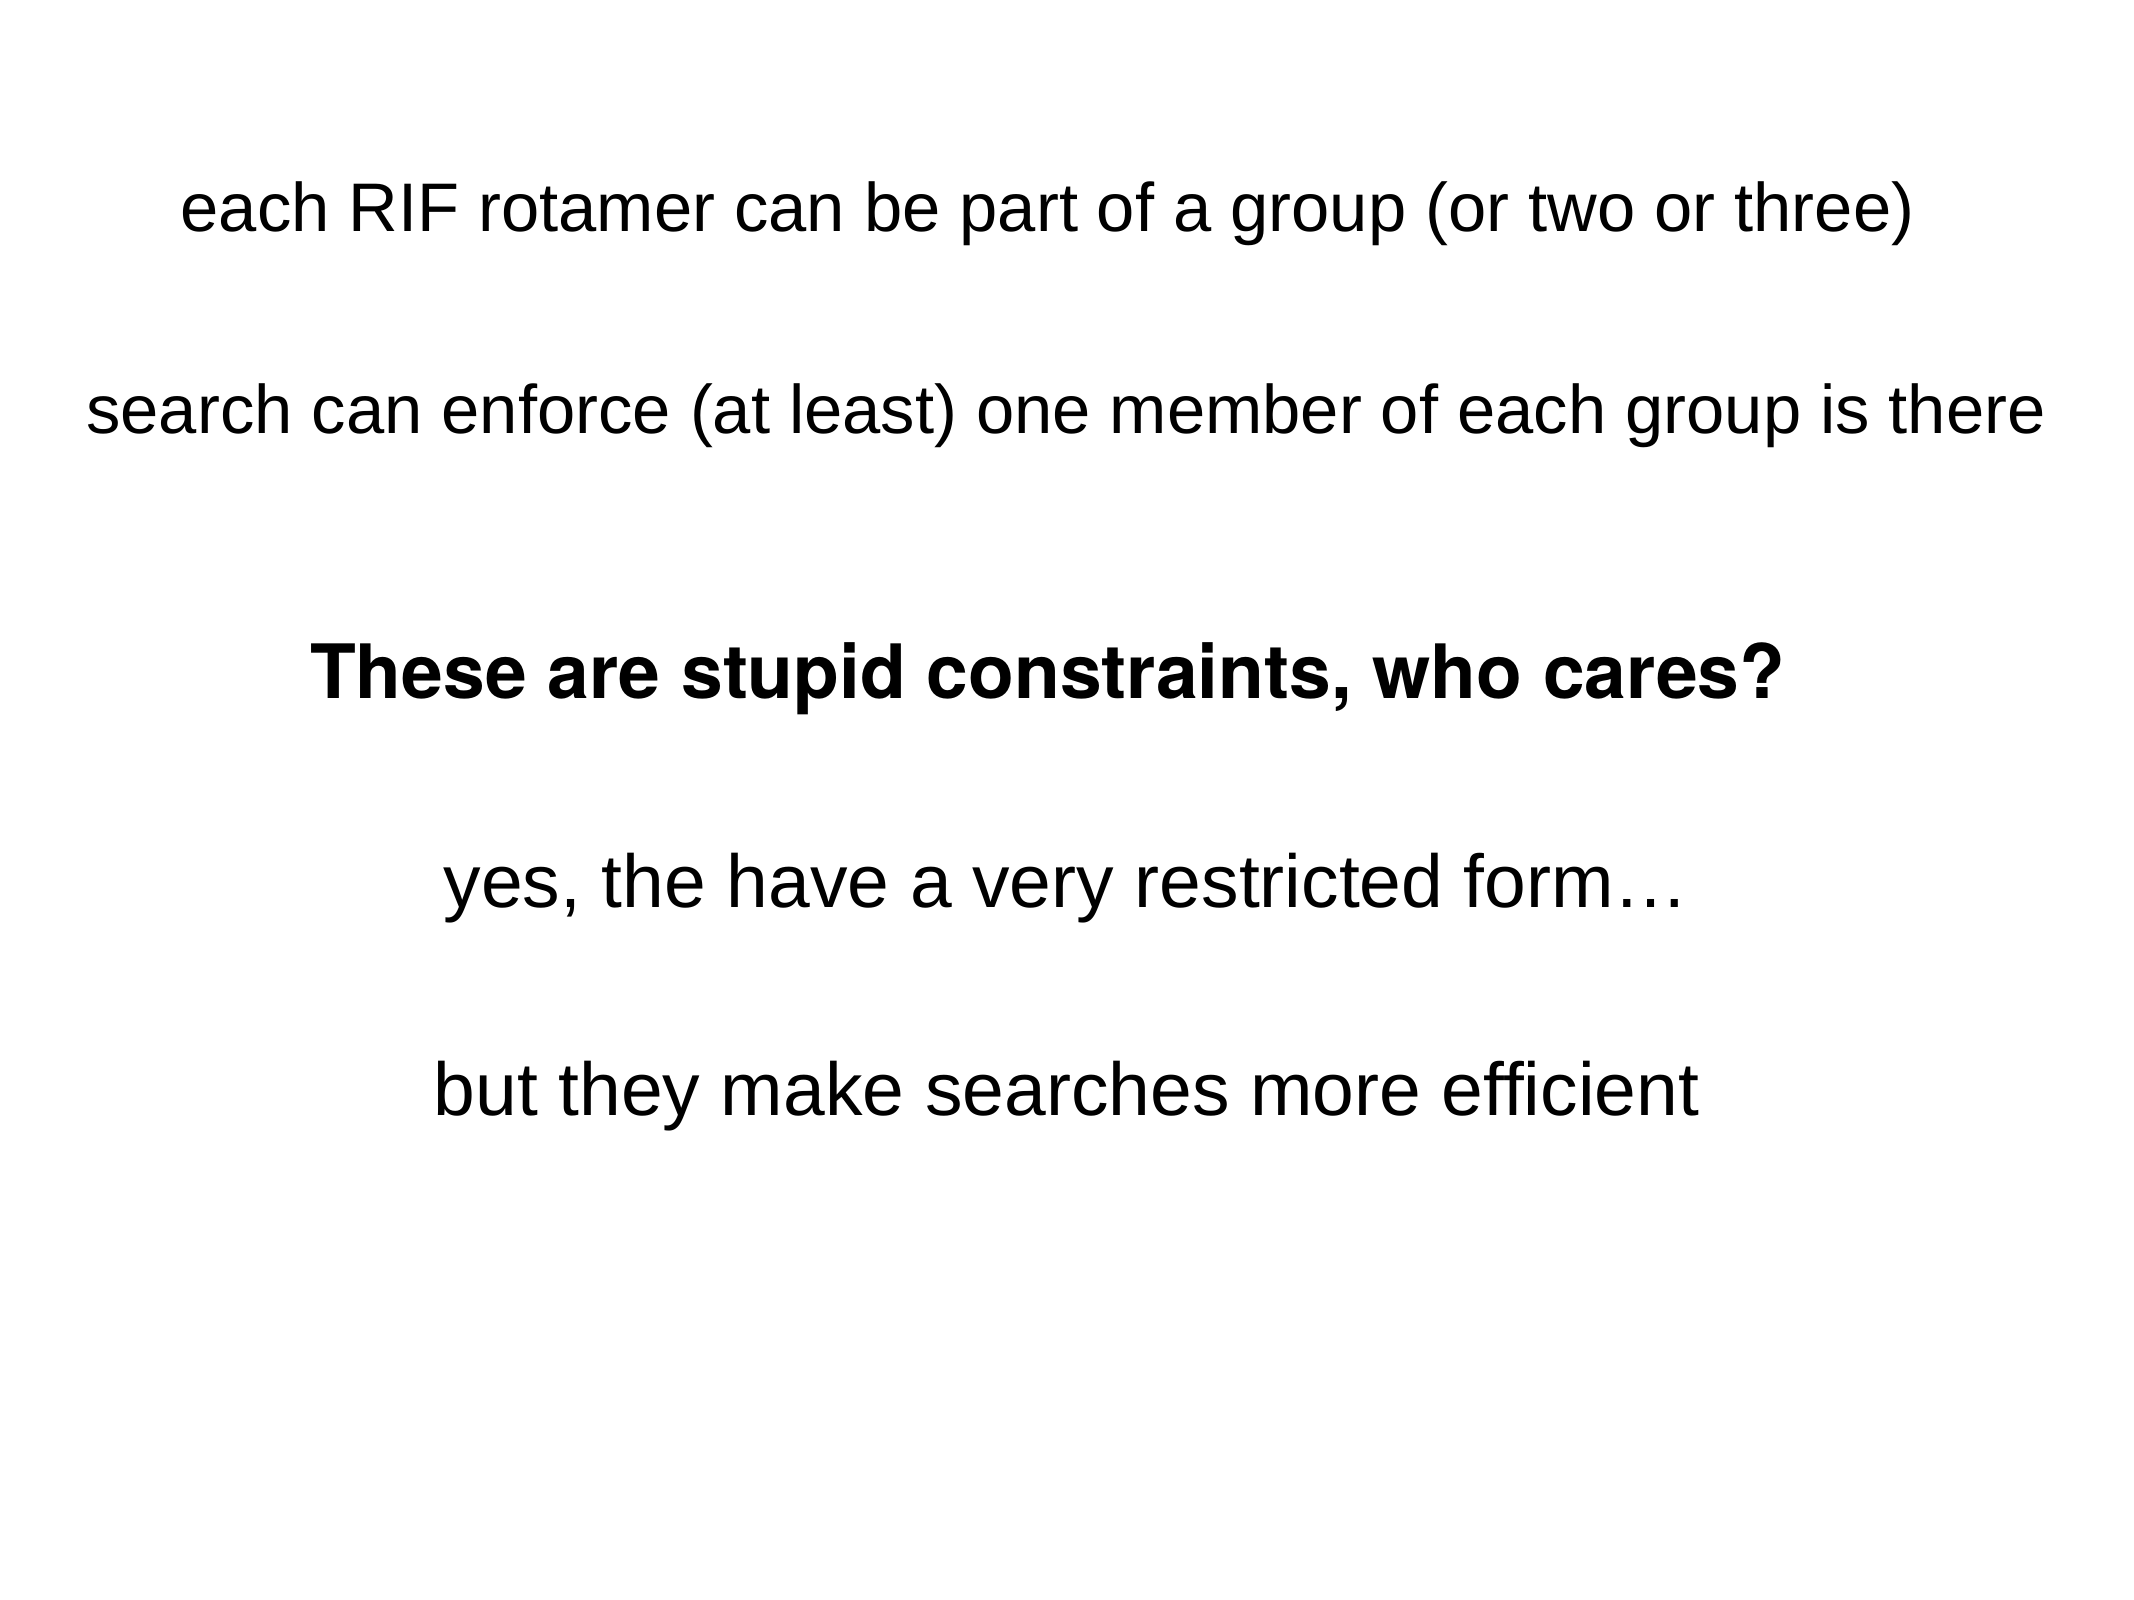

each RIF rotamer can be part of a group (or two or three)
search can enforce (at least) one member of each group is there
These are stupid constraints, who cares?
yes, the have a very restricted form…
but they make searches more efficient